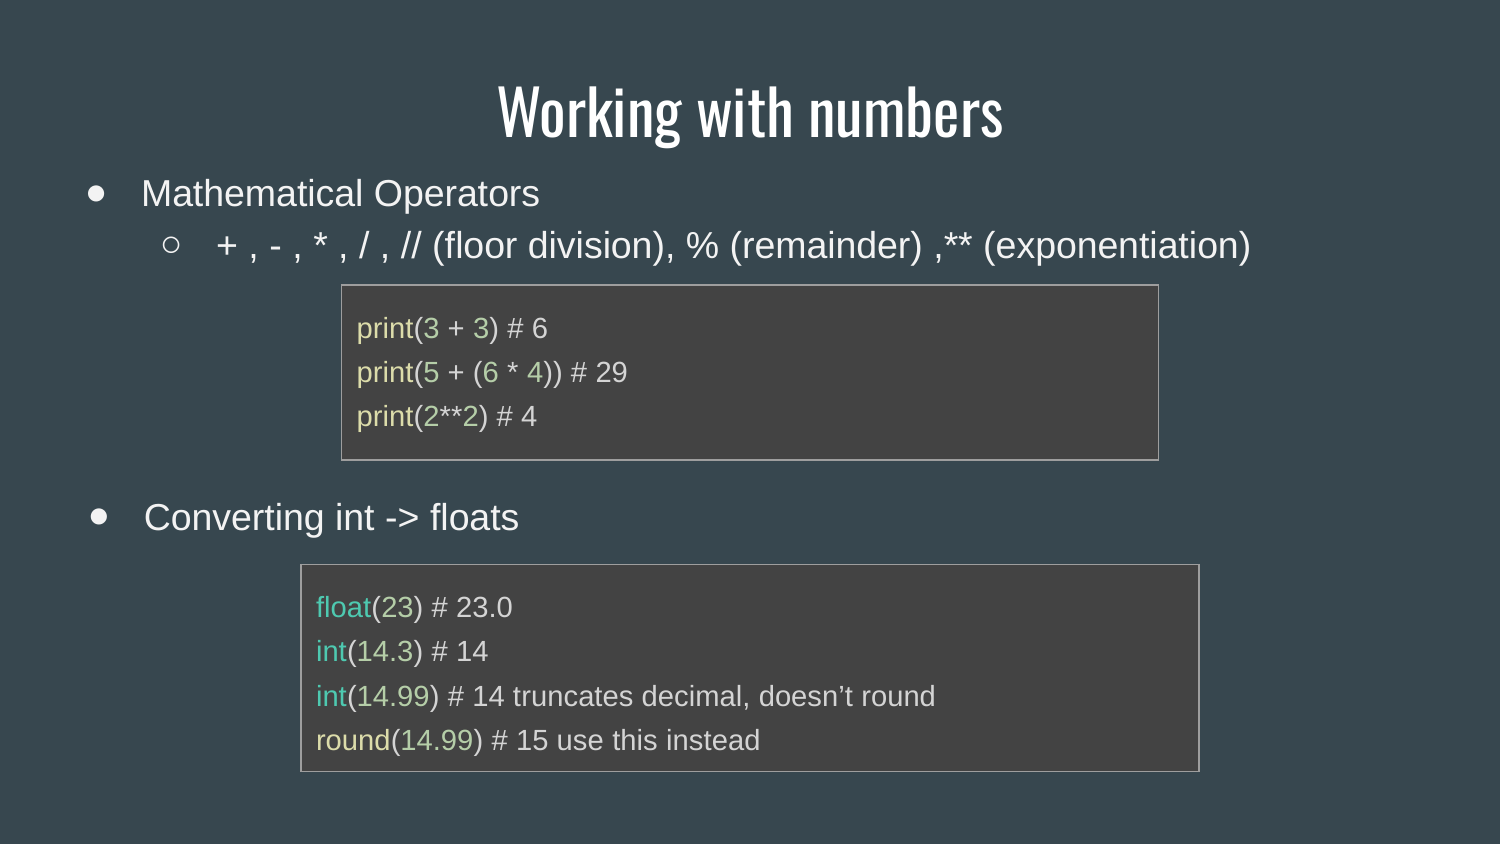

# Working with numbers
Mathematical Operators
+ , - , * , / , // (floor division), % (remainder) ,** (exponentiation)

| print(3 + 3) # 6 print(5 + (6 \* 4)) # 29 print(2\*\*2) # 4 |
| --- |
Converting int -> floats
| float(23) # 23.0 int(14.3) # 14 int(14.99) # 14 truncates decimal, doesn’t round round(14.99) # 15 use this instead |
| --- |